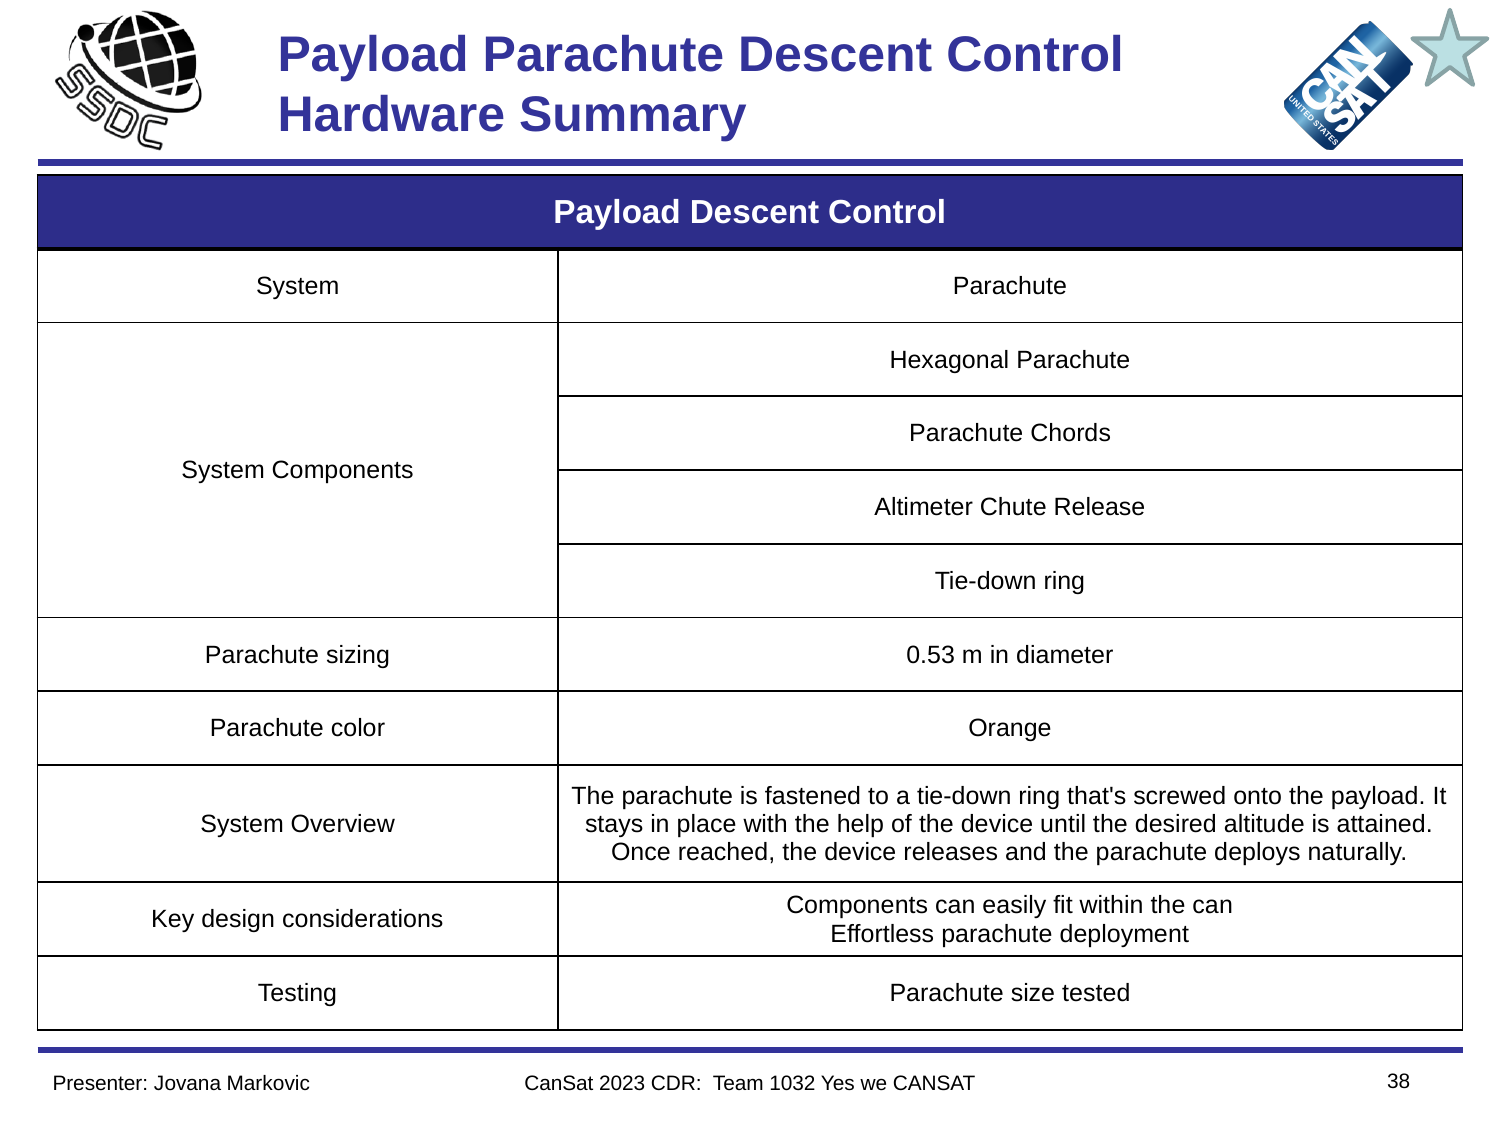

# Payload Parachute Descent Control Hardware Summary
| Payload Descent Control | Model​ |
| --- | --- |
| System | Parachute |
| System Components | Hexagonal Parachute |
|  | Parachute Chords |
|  | Altimeter Chute Release |
|  | Tie-down ring |
| Parachute sizing | 0.53 m in diameter |
| Parachute color | Orange |
| System Overview | The parachute is fastened to a tie-down ring that's screwed onto the payload. It stays in place with the help of the device until the desired altitude is attained. Once reached, the device releases and the parachute deploys naturally. |
| Key design considerations | Components can easily fit within the can Effortless parachute deployment |
| Testing | Parachute size tested |
38
Presenter: Jovana Markovic
CanSat 2023 CDR:  Team 1032 Yes we CANSAT